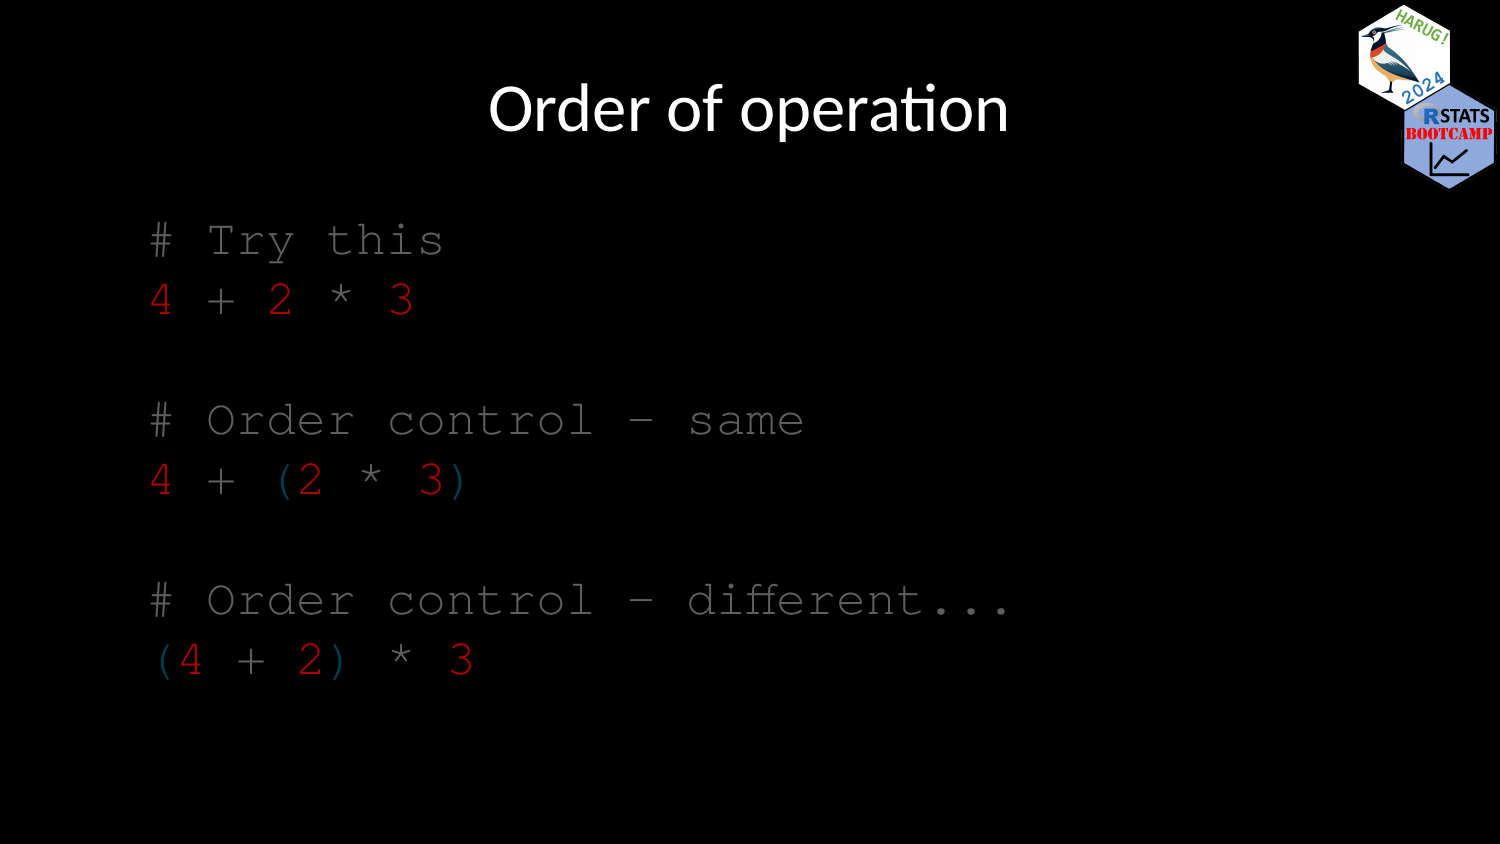

# Order of operation
# Try this 4 + 2 * 3 # Order control - same 4 + (2 * 3) # Order control - different... (4 + 2) * 3